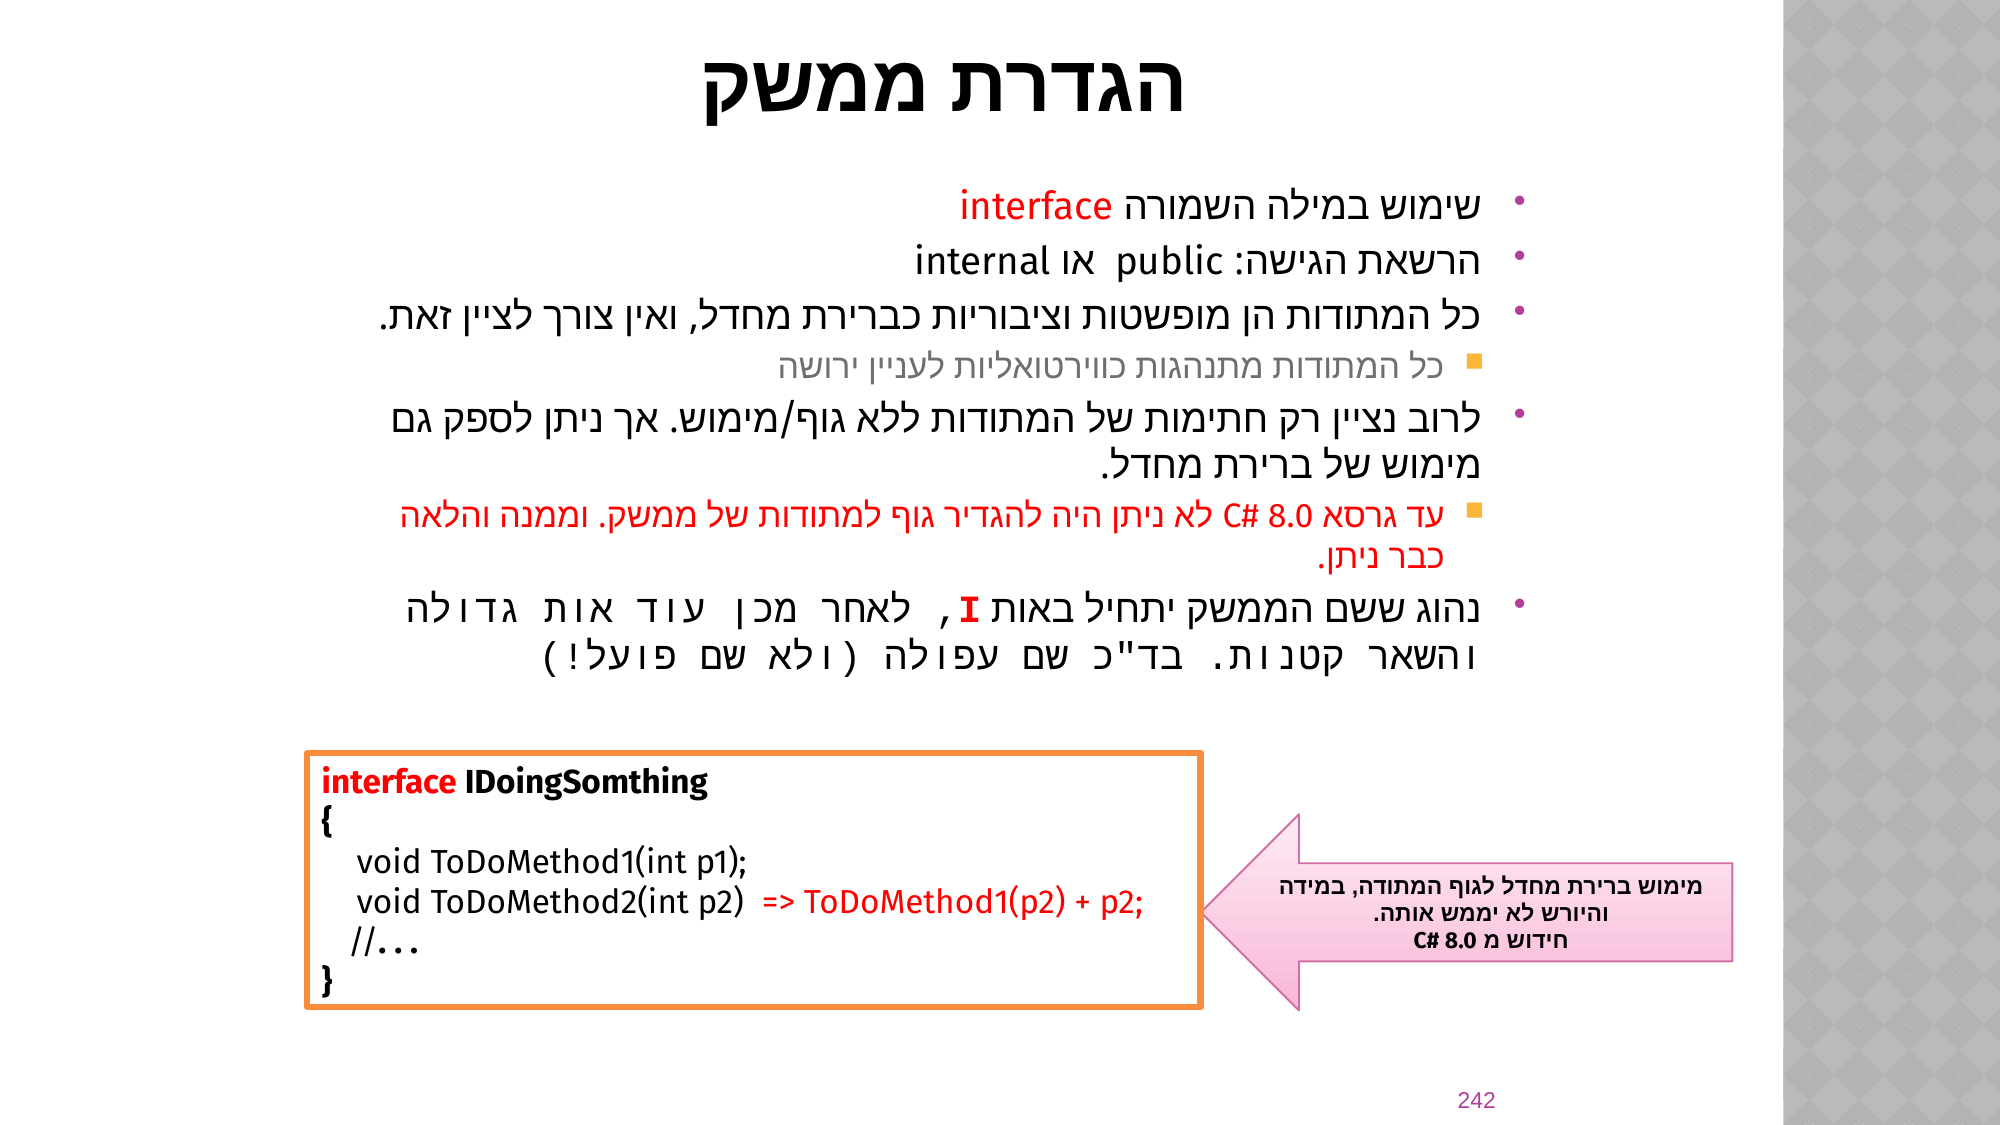

# הגדרת ממשק
שימוש במילה השמורה interface
הרשאת הגישה: public  או internal
כל המתודות הן מופשטות וציבוריות כברירת מחדל, ואין צורך לציין זאת.
כל המתודות מתנהגות כווירטואליות לעניין ירושה
לרוב נציין רק חתימות של המתודות ללא גוף/מימוש. אך ניתן לספק גם מימוש של ברירת מחדל.
עד גרסא C# 8.0 לא ניתן היה להגדיר גוף למתודות של ממשק. וממנה והלאה כבר ניתן.
נהוג ששם הממשק יתחיל באות I, לאחר מכן עוד אות גדולה והשאר קטנות. בד"כ שם עפולה (ולא שם פועל!)
interface IDoingSomthing
{
    void ToDoMethod1(int p1);
    void ToDoMethod2(int p2)  => ToDoMethod1(p2) + p2;
   //. . .
}
מימוש ברירת מחדל לגוף המתודה, במידה והיורש לא יממש אותה.
חידוש מ C# 8.0
242